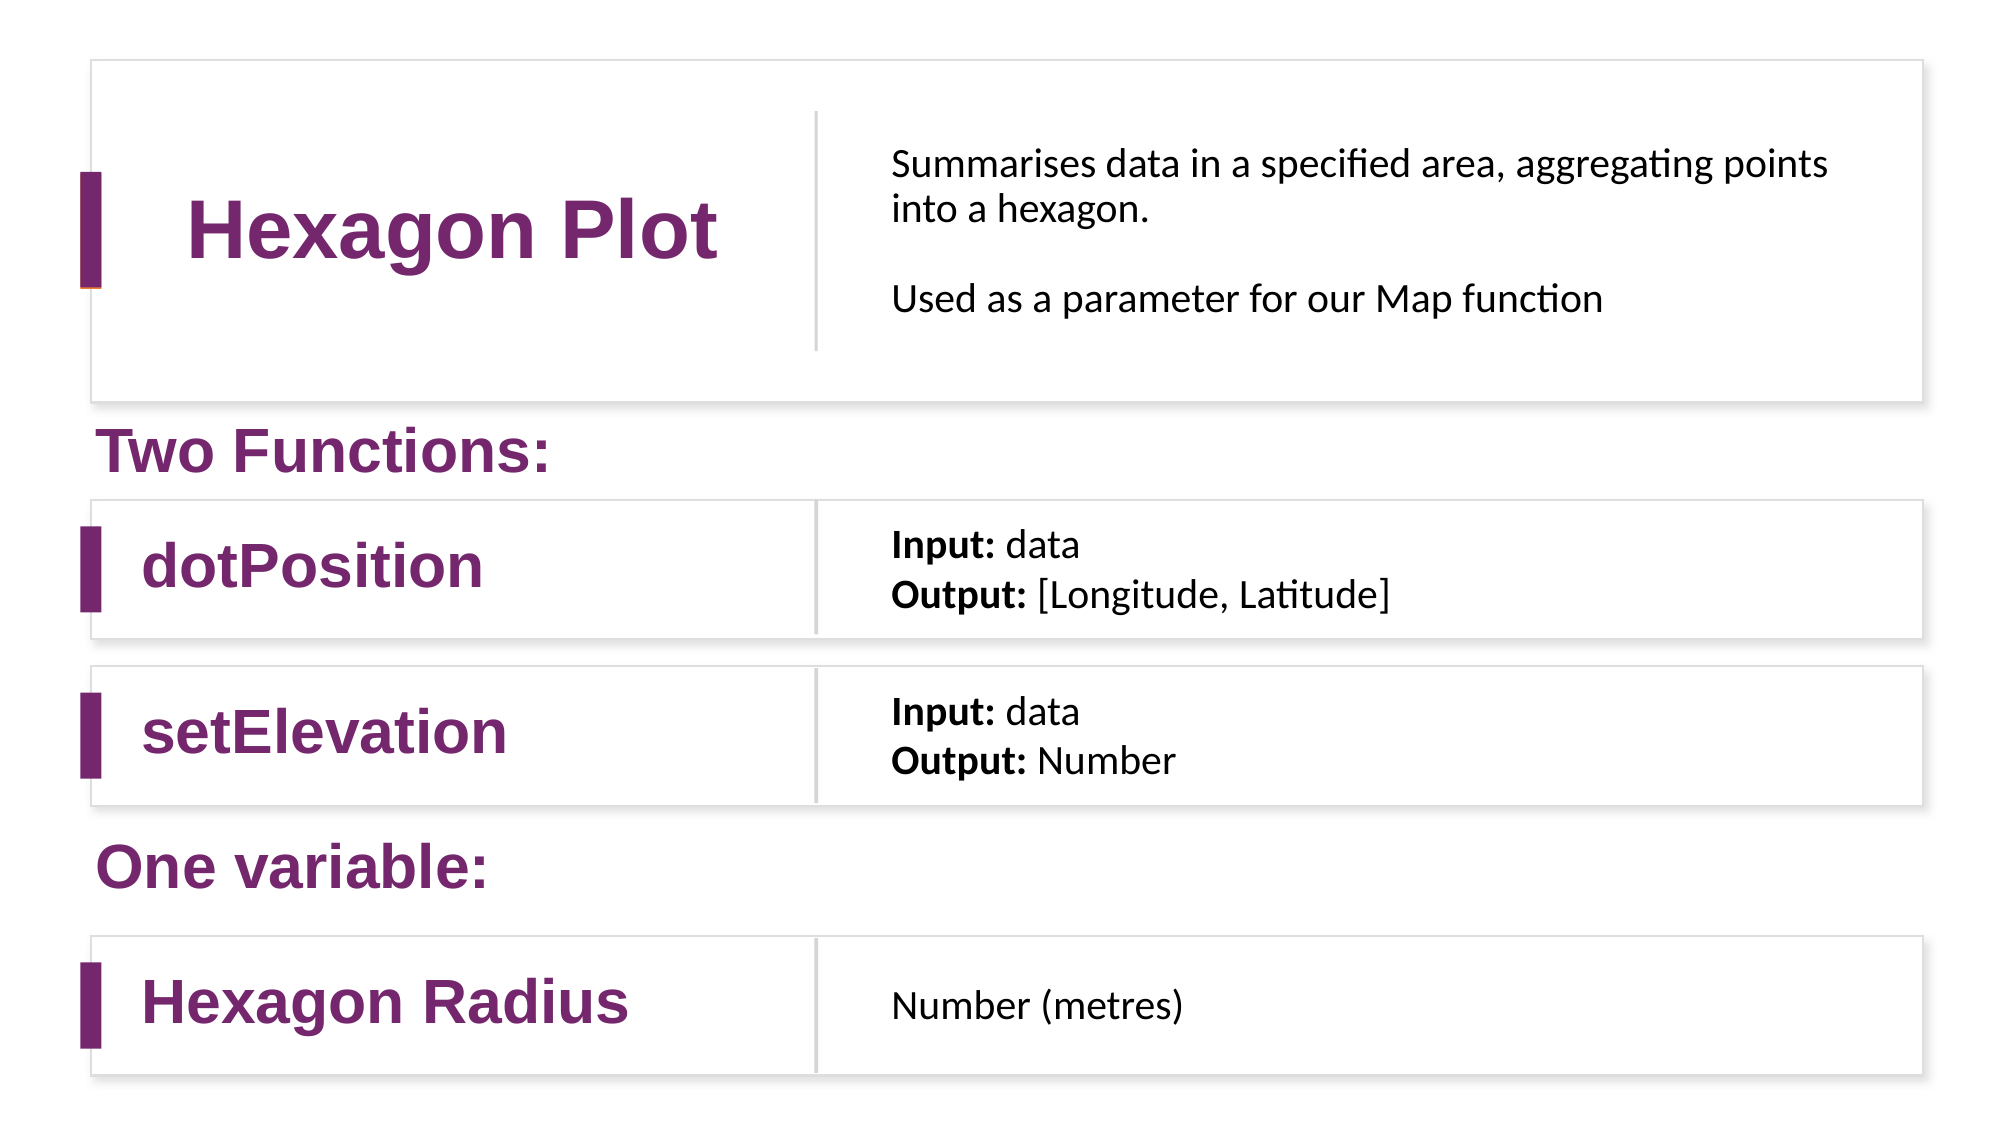

# Hexagon Plot
Summarises data in a specified area, aggregating points into a hexagon.

Used as a parameter for our Map function

Two Functions:
dotPosition

Input: data
Output: [Longitude, Latitude]

setElevation

Input: data
Output: Number

One variable:
Hexagon Radius

Number (metres)